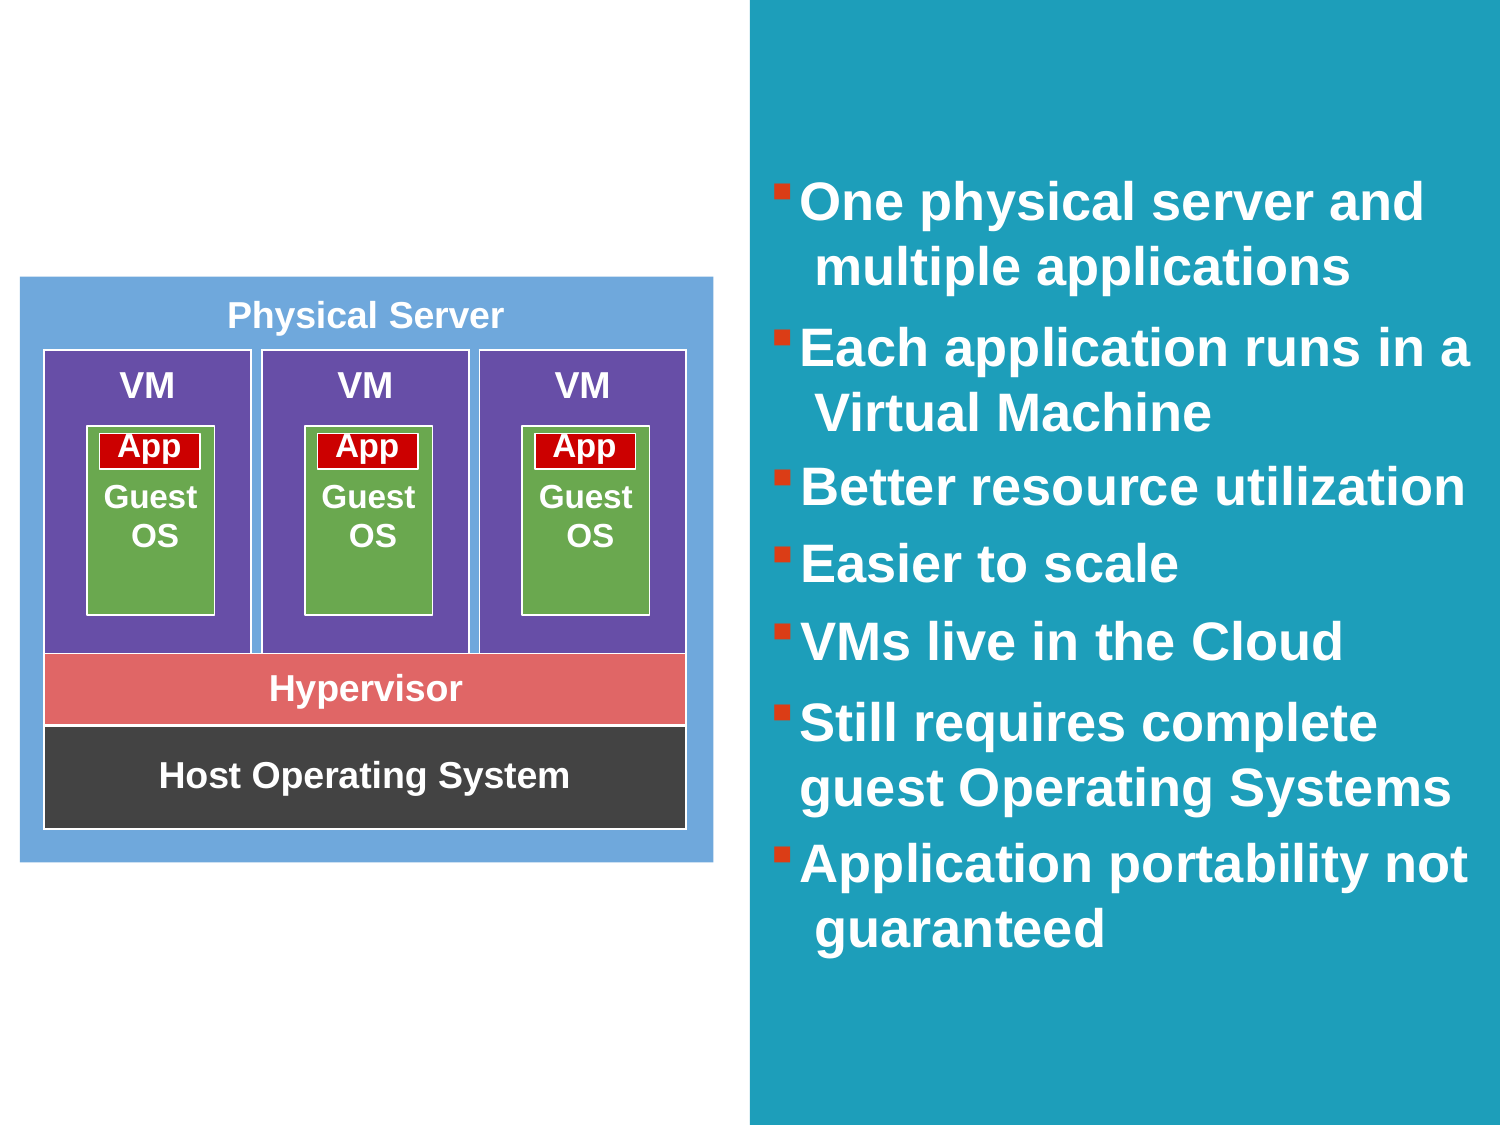

One physical server and  multiple applications
Each application runs in a  Virtual Machine
Better resource utilization
Easier to scale
VMs live in the Cloud
Still requires complete  guest Operating Systems
Application portability not  guaranteed

Physical Server
| VM App Guest OS |  | VM App Guest OS |  | VM App Guest OS |
| --- | --- | --- | --- | --- |
| Hypervisor |  |  |  |  |
| Host Operating System |  |  |  |  |